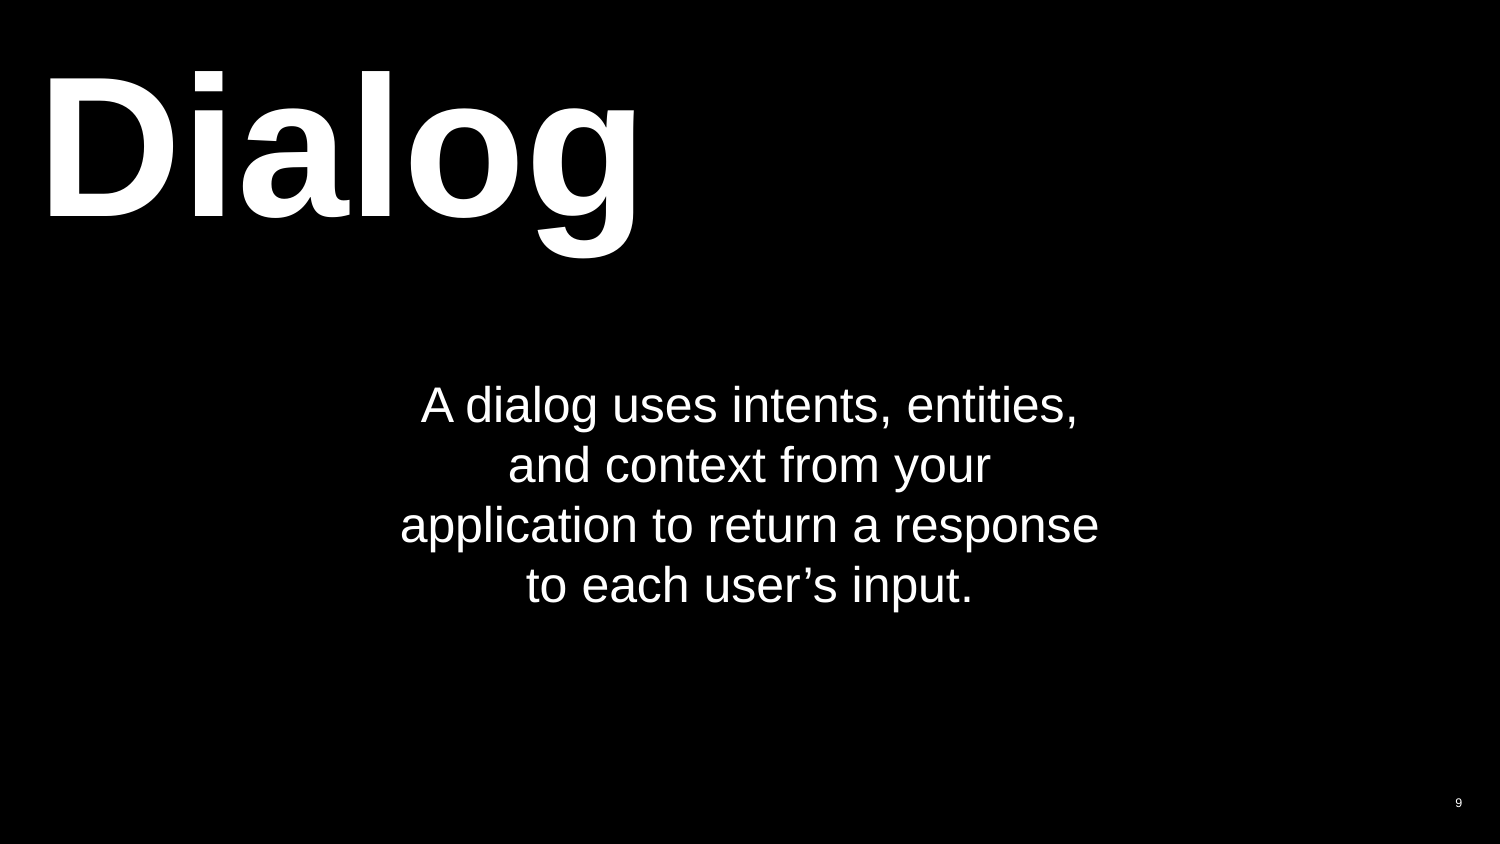

# Dialog
A dialog uses intents, entities, and context from your application to return a response to each user’s input.
9